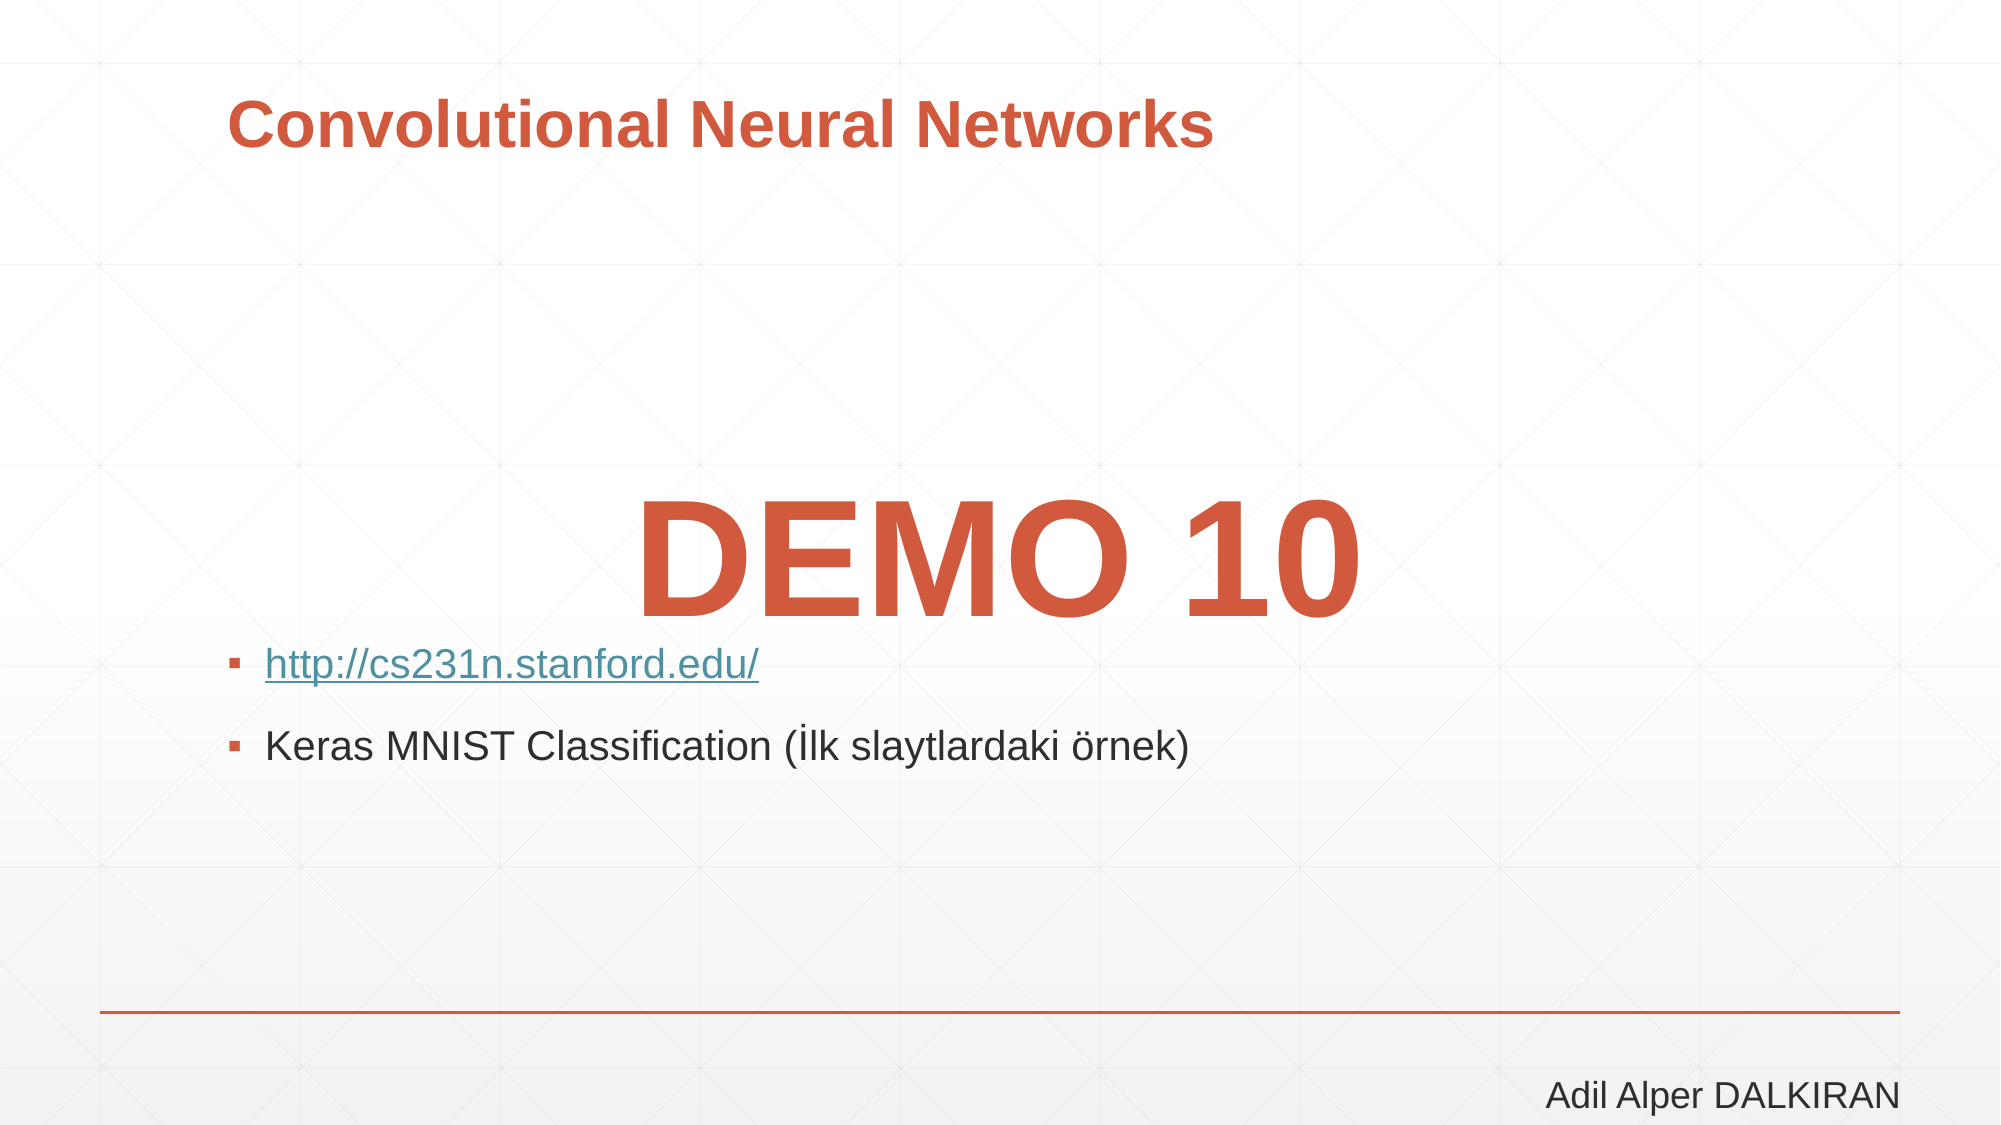

# Convolutional Neural Networks
DEMO 10
http://cs231n.stanford.edu/
Keras MNIST Classification (İlk slaytlardaki örnek)

Adil Alper DALKIRAN